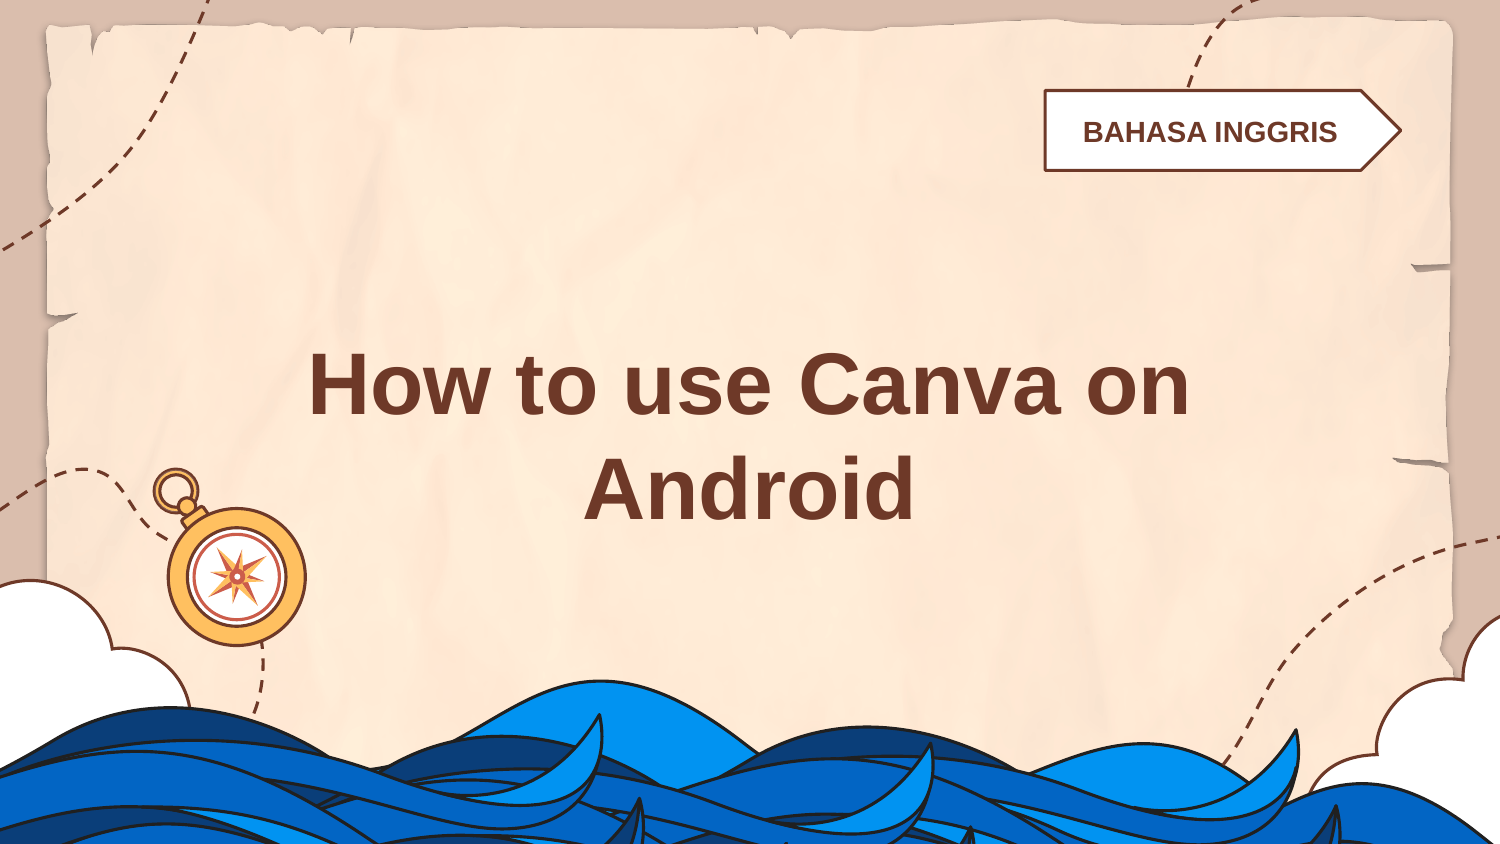

BAHASA INGGRIS
# How to use Canva on Android